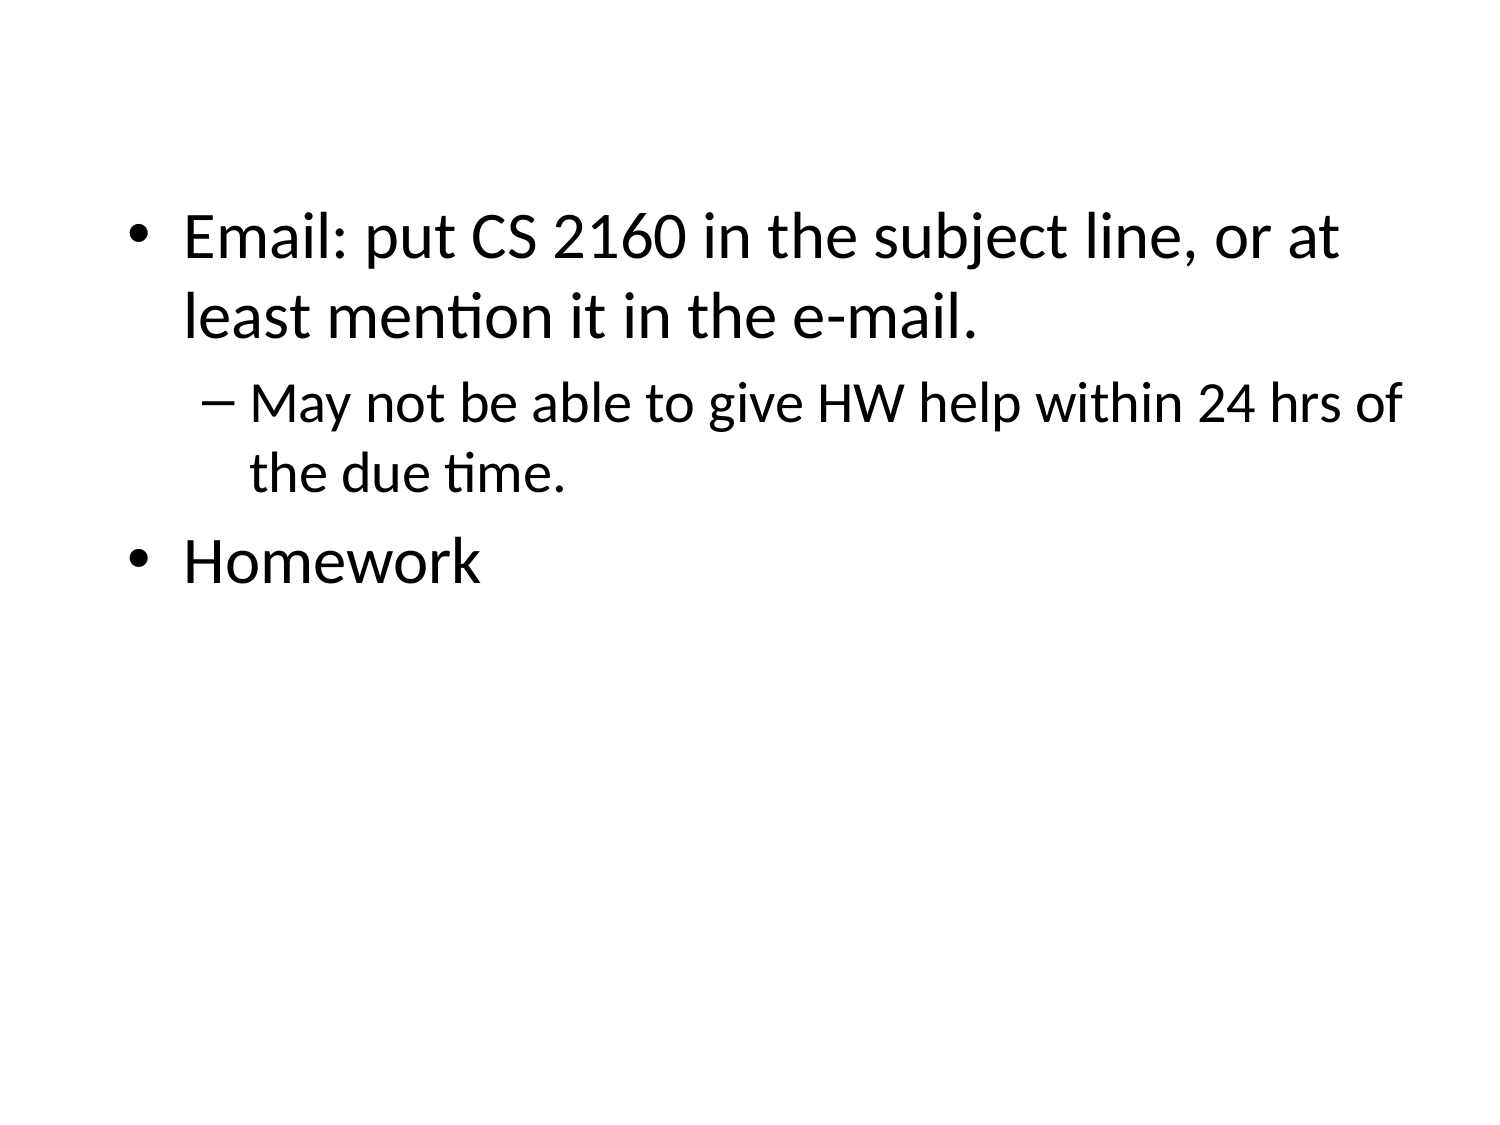

Email: put CS 2160 in the subject line, or at least mention it in the e-mail.
May not be able to give HW help within 24 hrs of the due time.
Homework